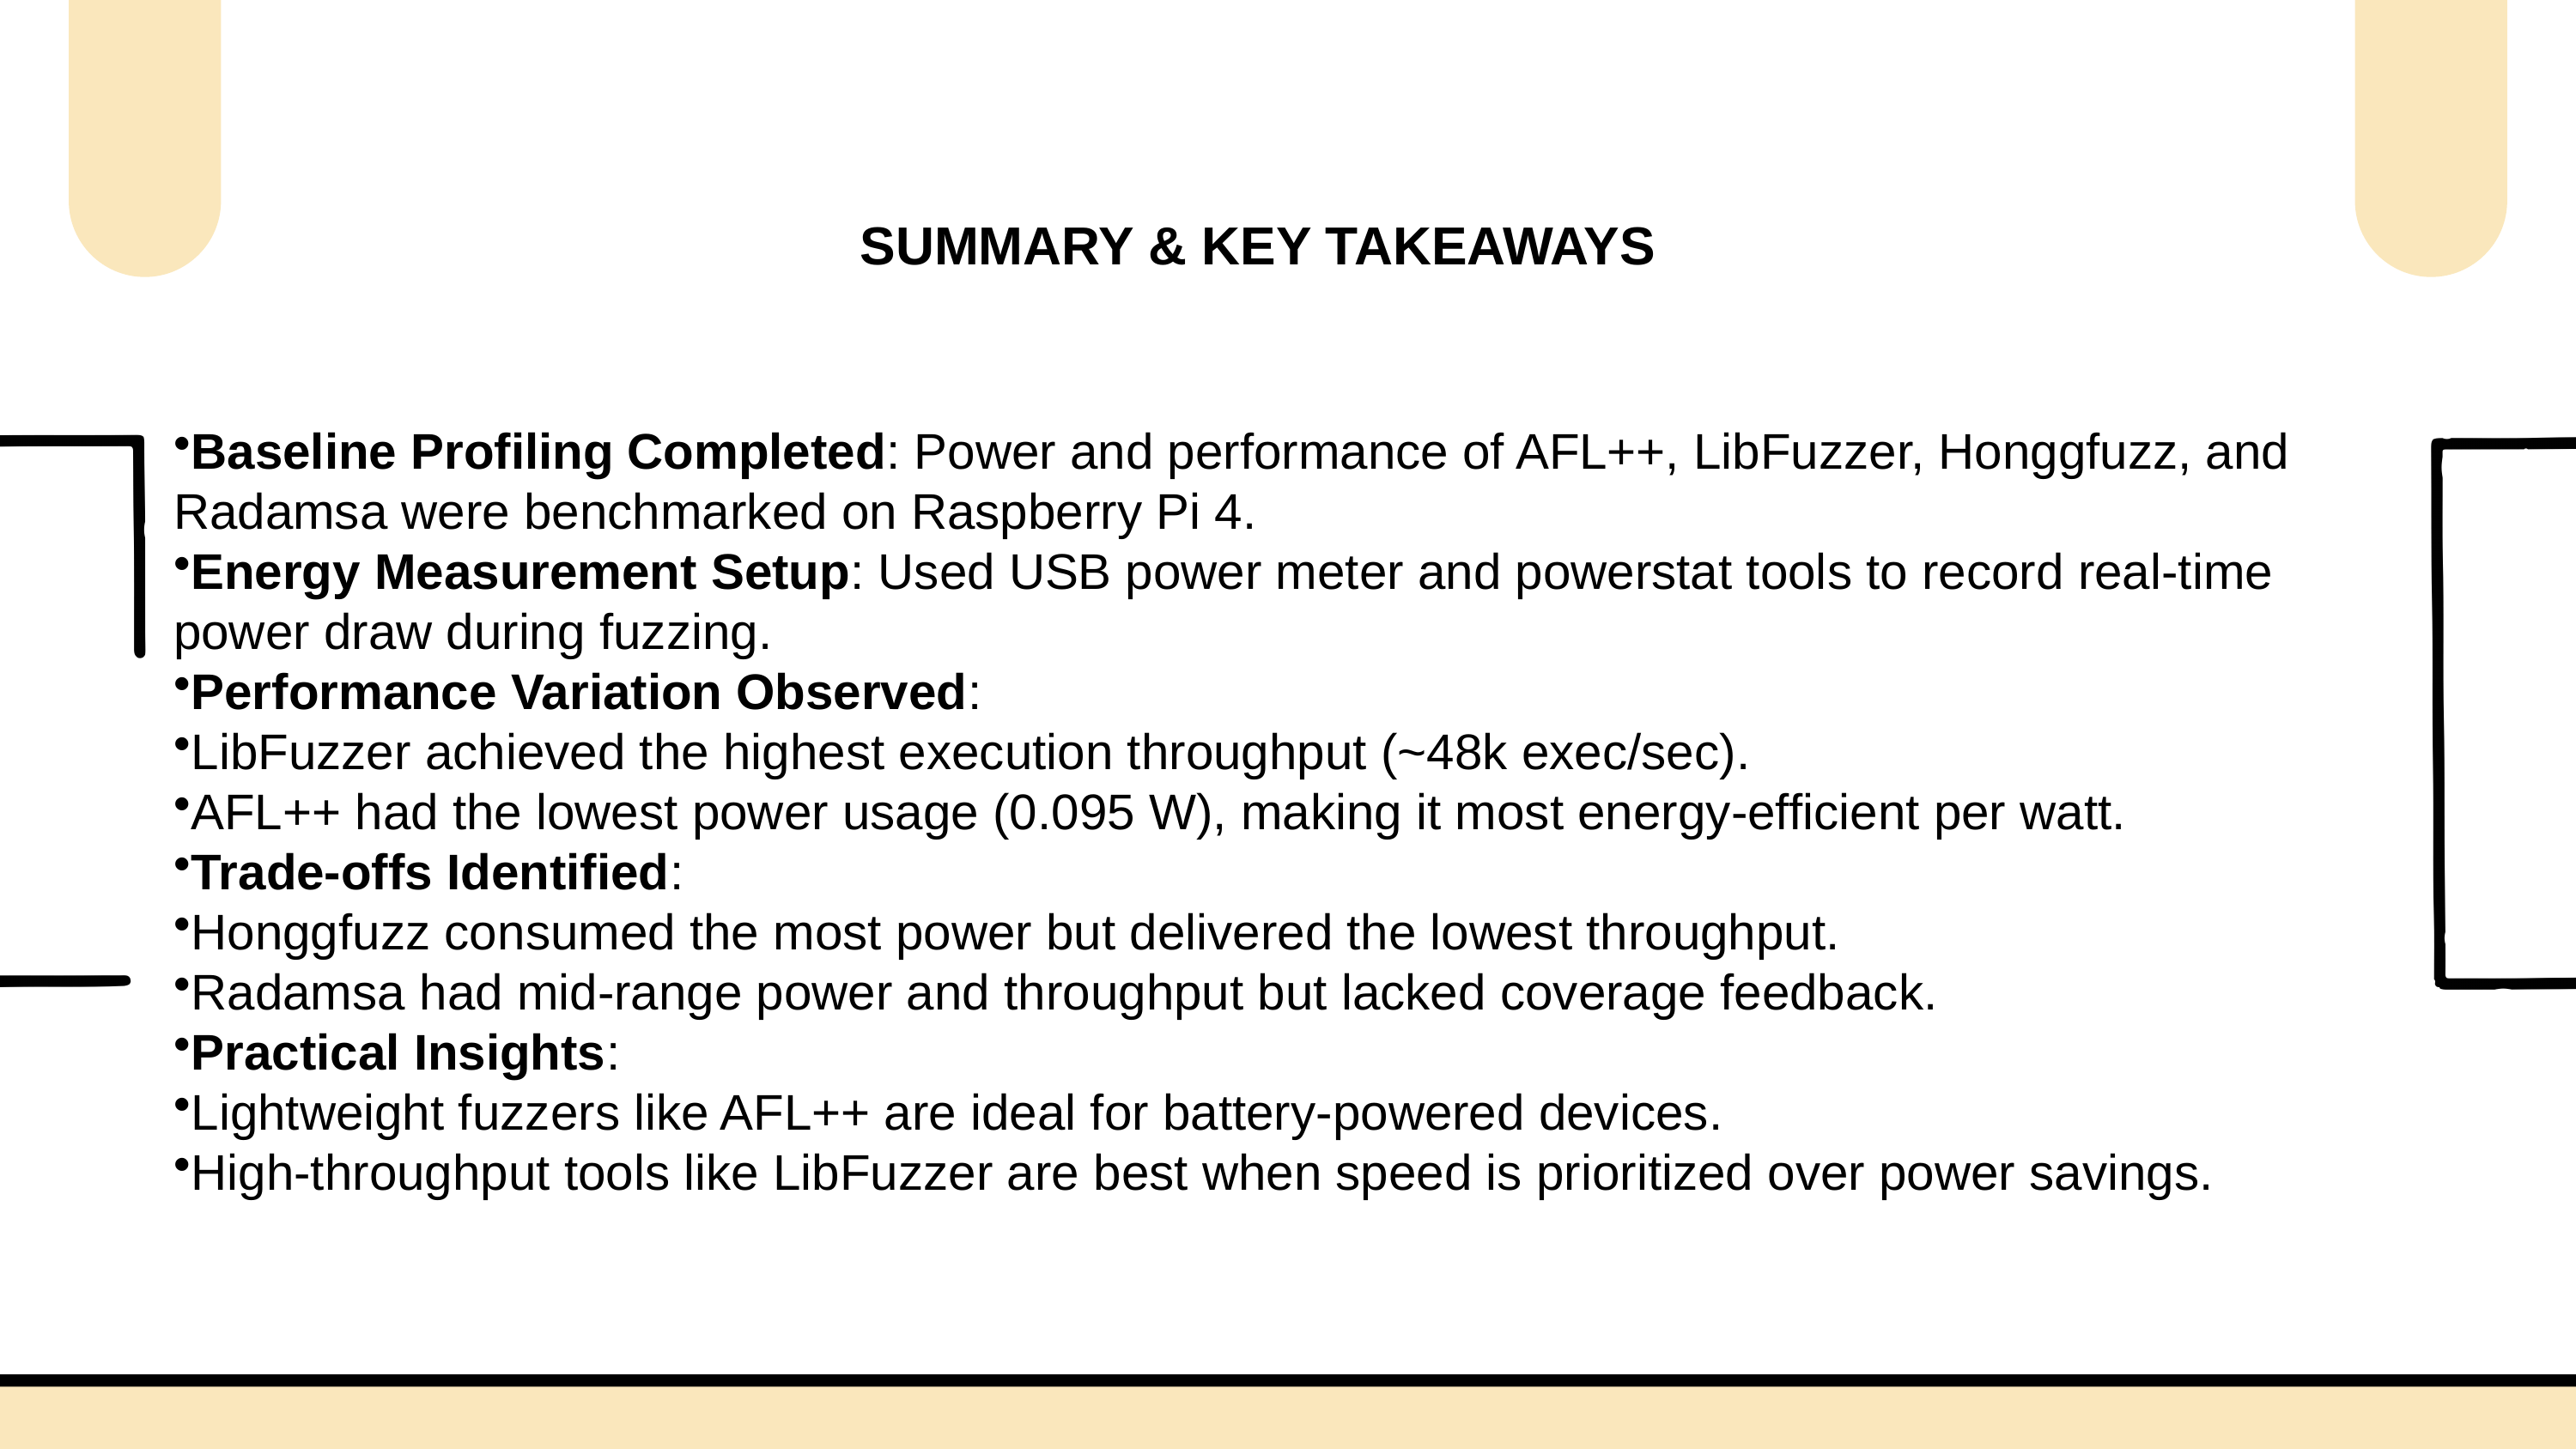

SUMMARY & KEY TAKEAWAYS

Baseline Profiling Completed: Power and performance of AFL++, LibFuzzer, Honggfuzz, and Radamsa were benchmarked on Raspberry Pi 4.
Energy Measurement Setup: Used USB power meter and powerstat tools to record real-time power draw during fuzzing.
Performance Variation Observed:
LibFuzzer achieved the highest execution throughput (~48k exec/sec).
AFL++ had the lowest power usage (0.095 W), making it most energy-efficient per watt.
Trade-offs Identified:
Honggfuzz consumed the most power but delivered the lowest throughput.
Radamsa had mid-range power and throughput but lacked coverage feedback.
Practical Insights:
Lightweight fuzzers like AFL++ are ideal for battery-powered devices.
High-throughput tools like LibFuzzer are best when speed is prioritized over power savings.